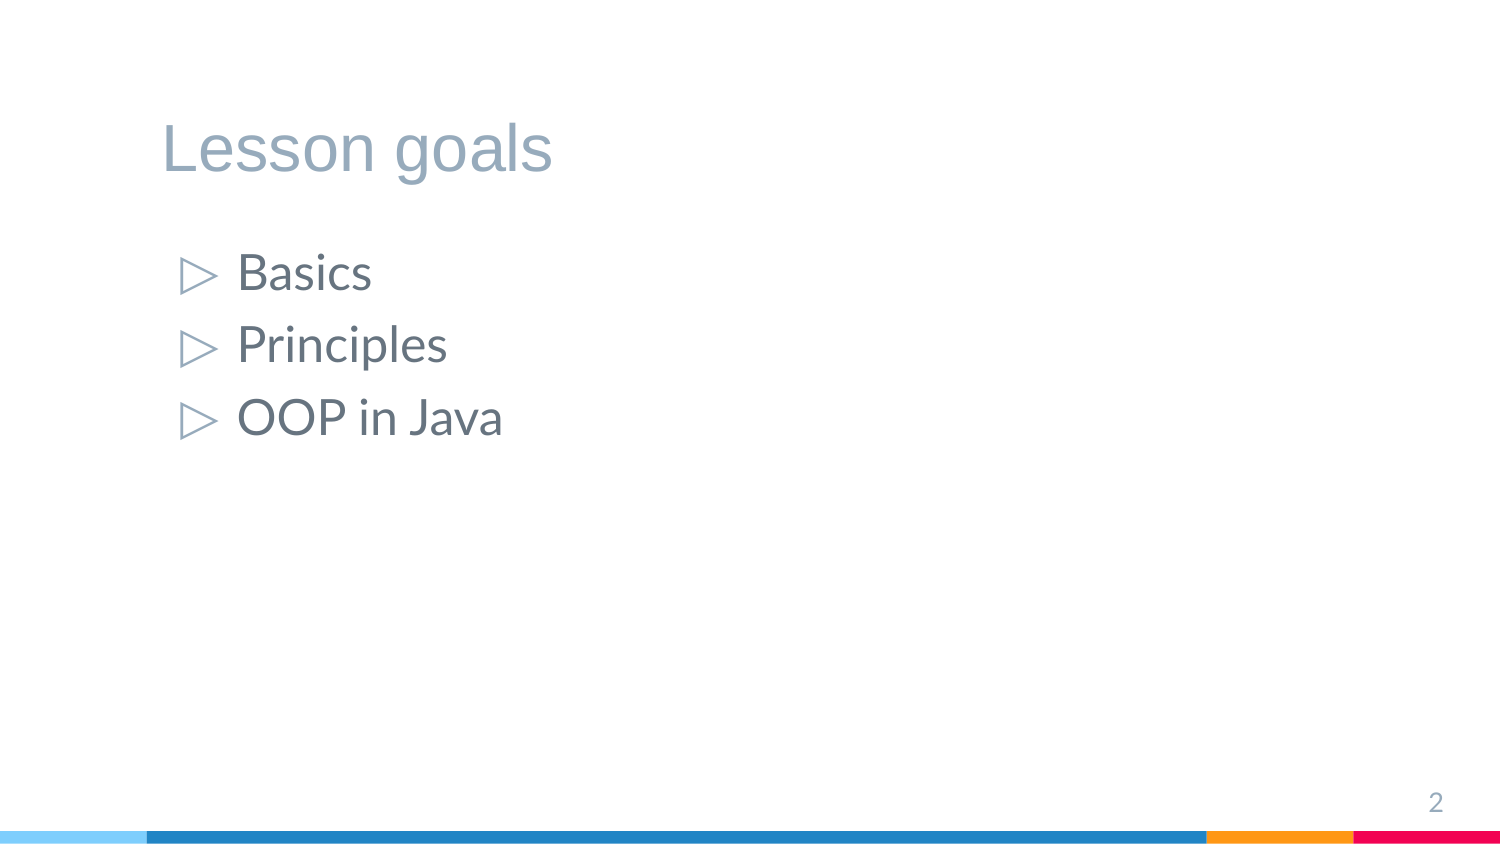

# Lesson goals
Basics
Principles
OOP in Java

2